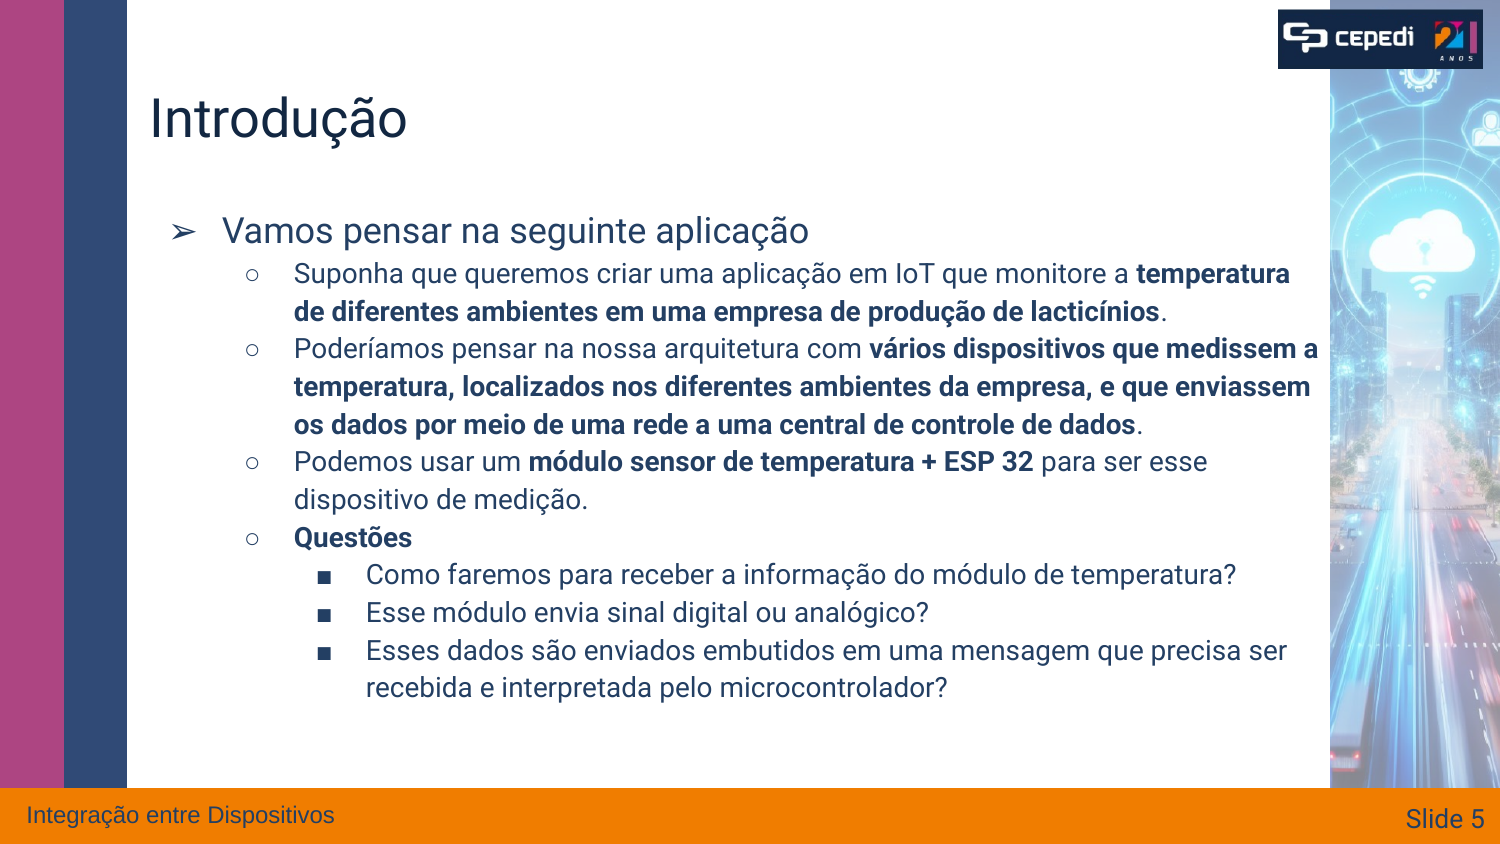

# Introdução
Vamos pensar na seguinte aplicação
Suponha que queremos criar uma aplicação em IoT que monitore a temperatura de diferentes ambientes em uma empresa de produção de lacticínios.
Poderíamos pensar na nossa arquitetura com vários dispositivos que medissem a temperatura, localizados nos diferentes ambientes da empresa, e que enviassem os dados por meio de uma rede a uma central de controle de dados.
Podemos usar um módulo sensor de temperatura + ESP 32 para ser esse dispositivo de medição.
Questões
Como faremos para receber a informação do módulo de temperatura?
Esse módulo envia sinal digital ou analógico?
Esses dados são enviados embutidos em uma mensagem que precisa ser recebida e interpretada pelo microcontrolador?
Integração entre Dispositivos
Slide 5